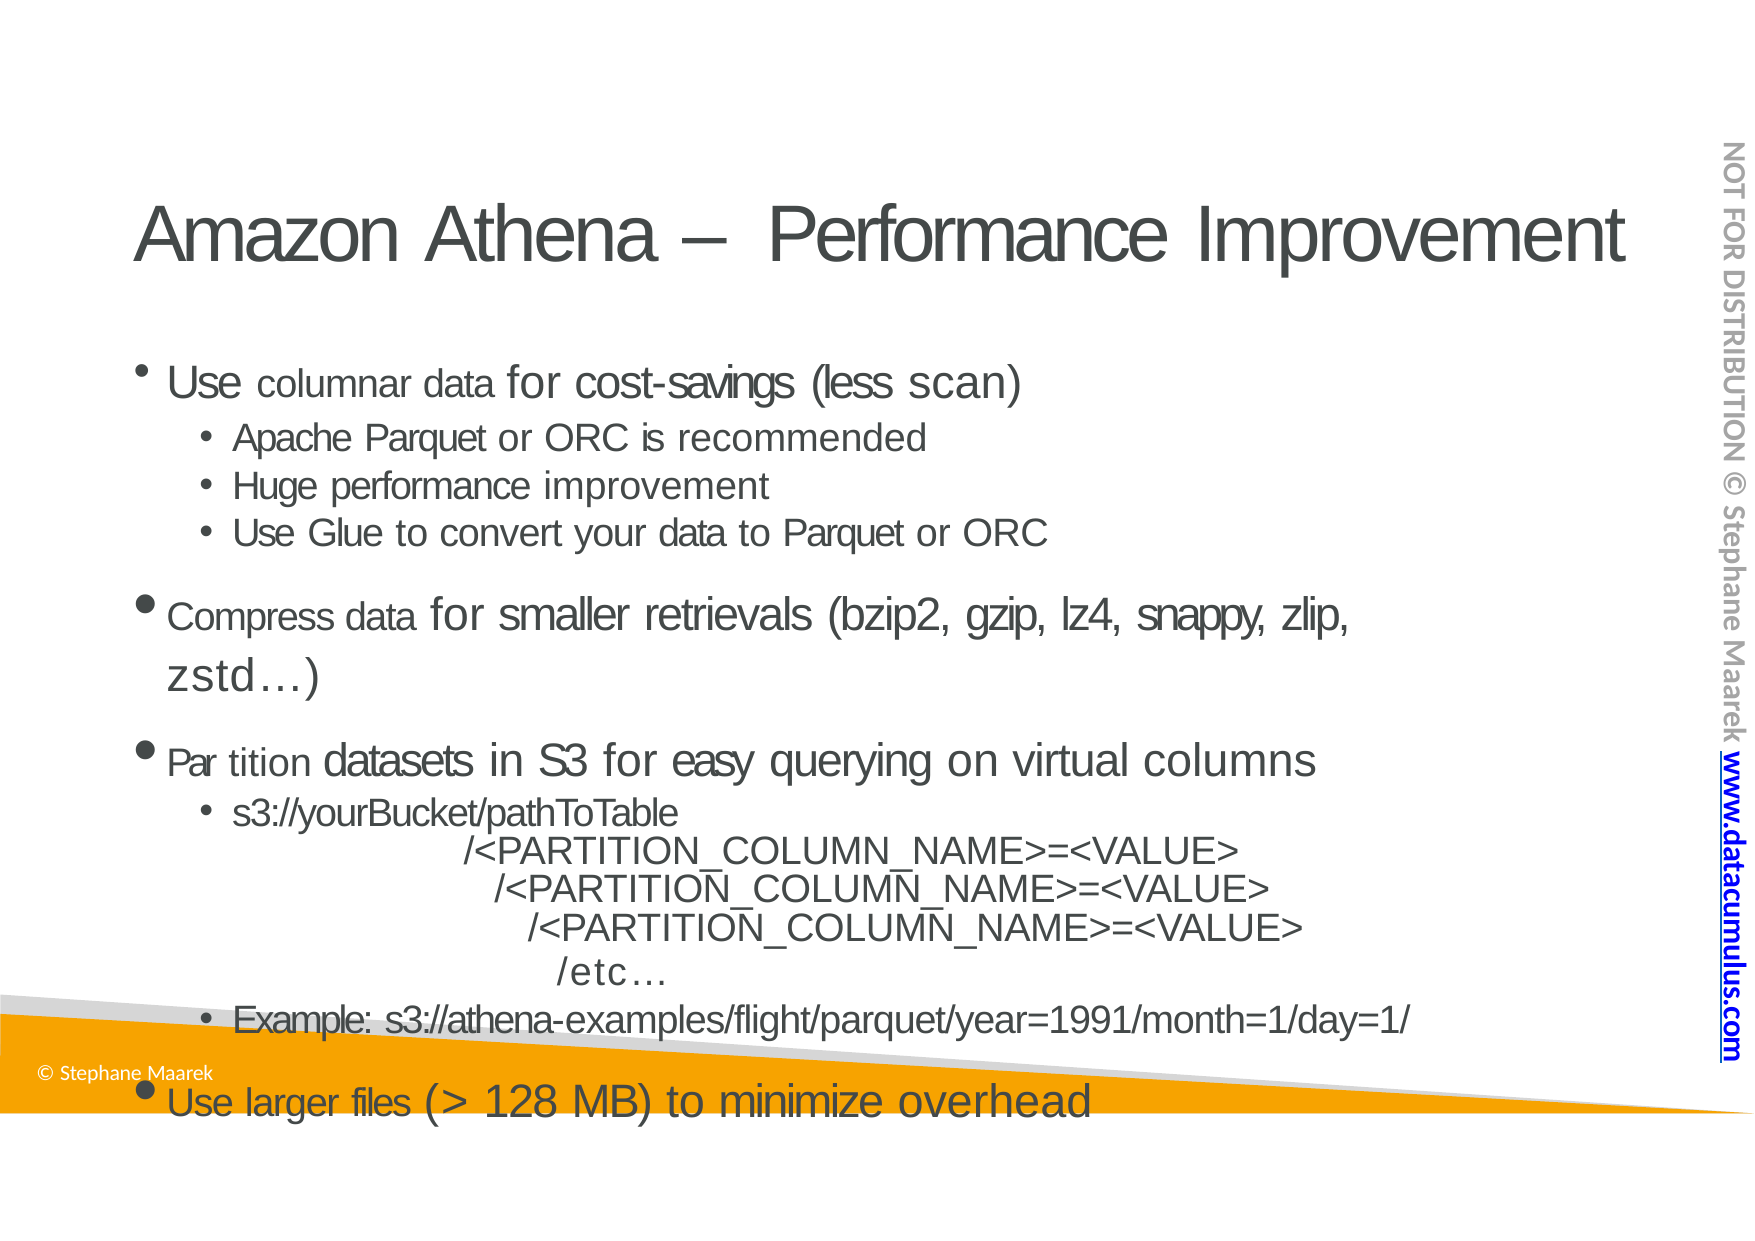

NOT FOR DISTRIBUTION © Stephane Maarek www.datacumulus.com
# Amazon Athena – Performance Improvement
Use columnar data for cost-savings (less scan)
Apache Parquet or ORC is recommended
Huge performance improvement
Use Glue to convert your data to Parquet or ORC
Compress data for smaller retrievals (bzip2, gzip, lz4, snappy, zlip, zstd…)
Par tition datasets in S3 for easy querying on virtual columns
s3://yourBucket/pathToTable
/<PARTITION_COLUMN_NAME>=<VALUE>
/<PARTITION_COLUMN_NAME>=<VALUE>
/<PARTITION_COLUMN_NAME>=<VALUE>
/etc…
Example: s3://athena-examples/flight/parquet/year=1991/month=1/day=1/
Use larger files (> 128 MB) to minimize overhead
© Stephane Maarek